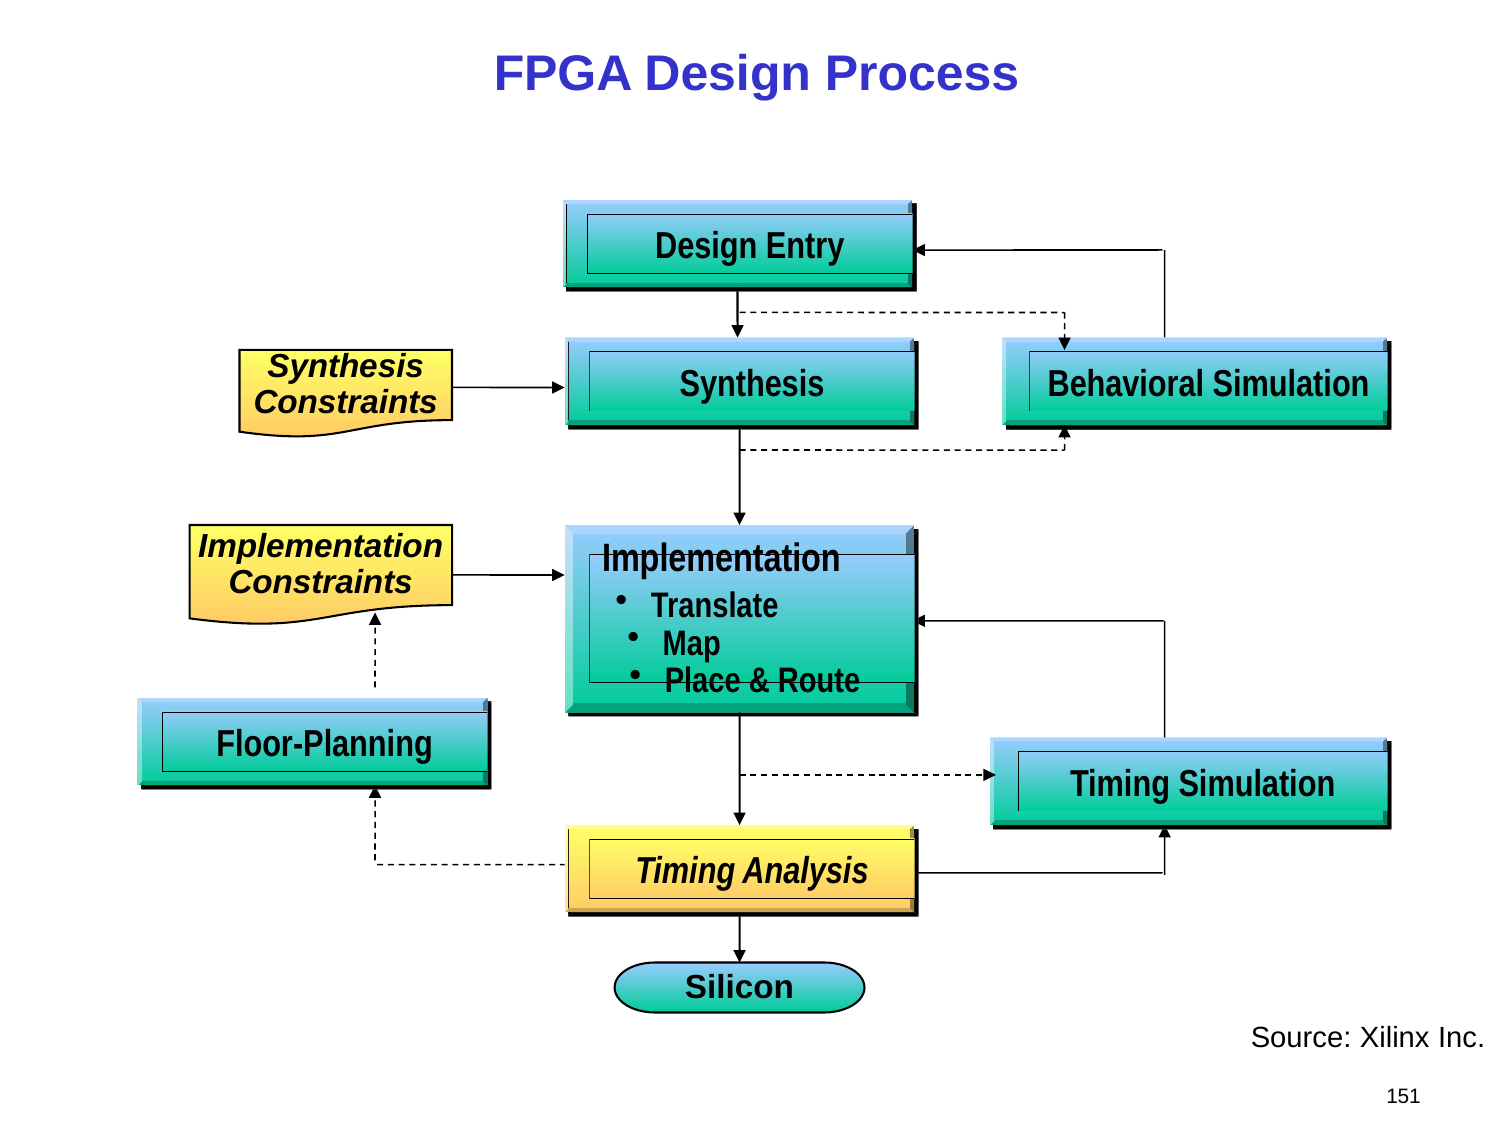

FPGA Design Process

Design Entry

Synthesis

Behavioral Simulation
Synthesis
Constraints

Implementation
Constraints

Implementation
Translate
Map
Place & Route

Floor-Planning

Timing Simulation

Timing Analysis

Silicon
Source: Xilinx Inc.
151